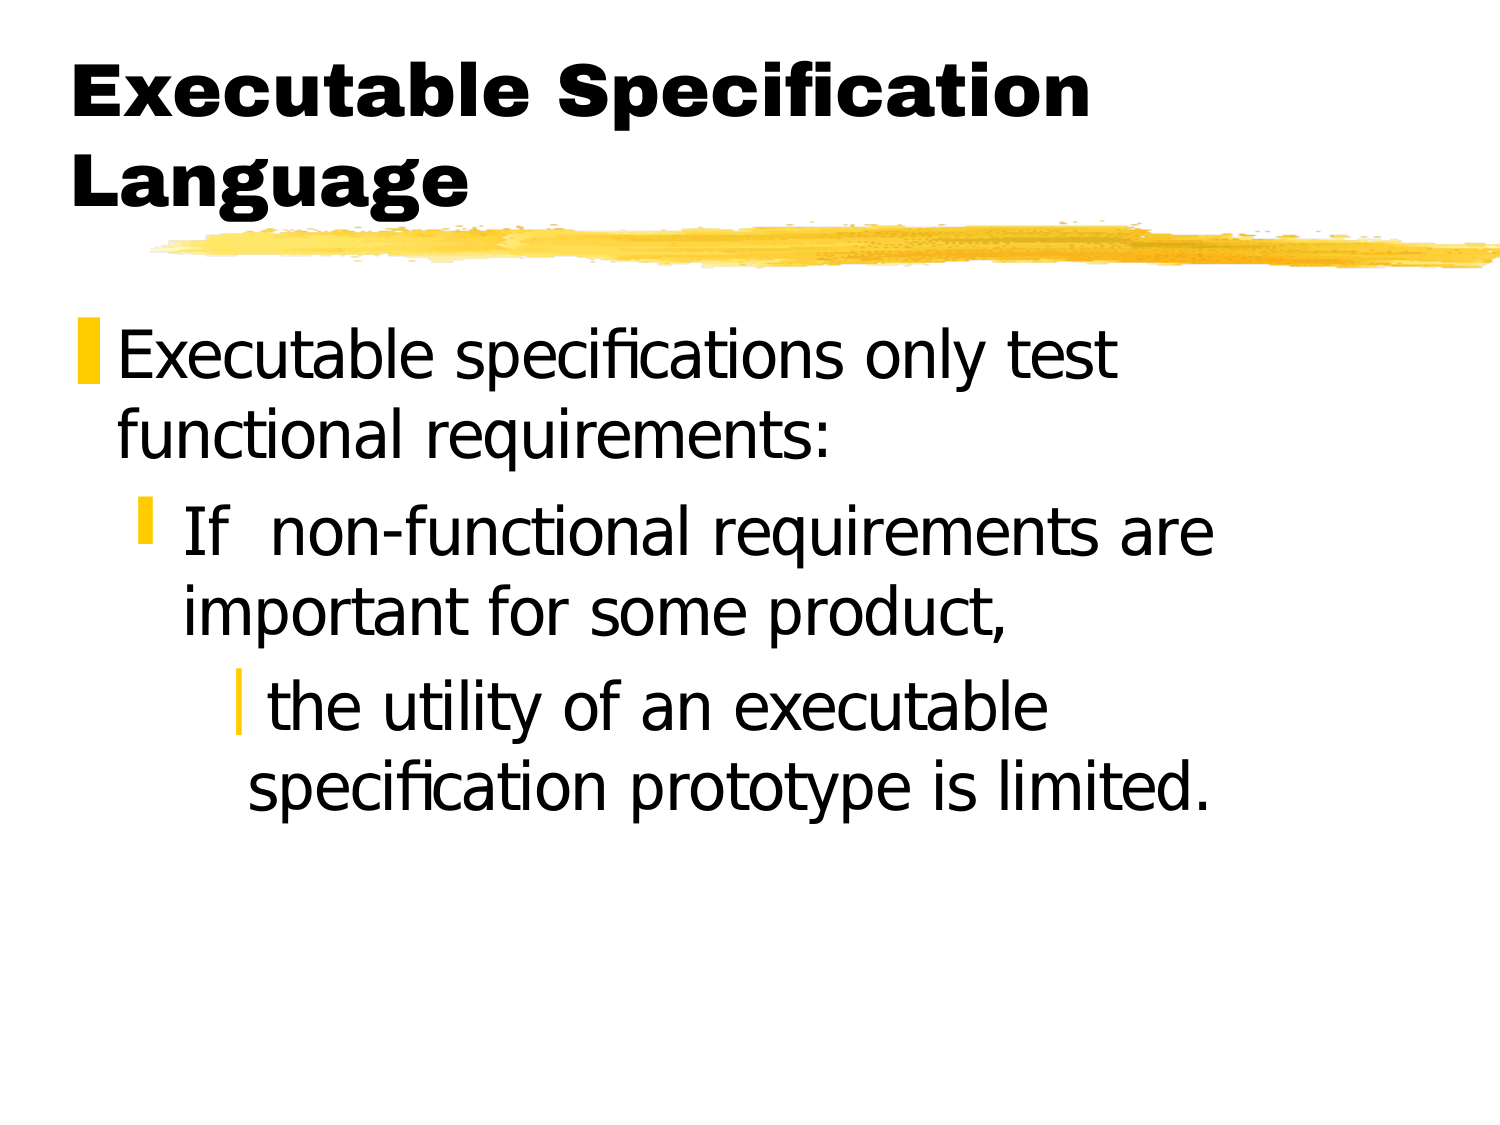

# Executable Specification Language
Executable specifications only test functional requirements:
If  non-functional requirements are important for some product,
the utility of an executable specification prototype is limited.
71